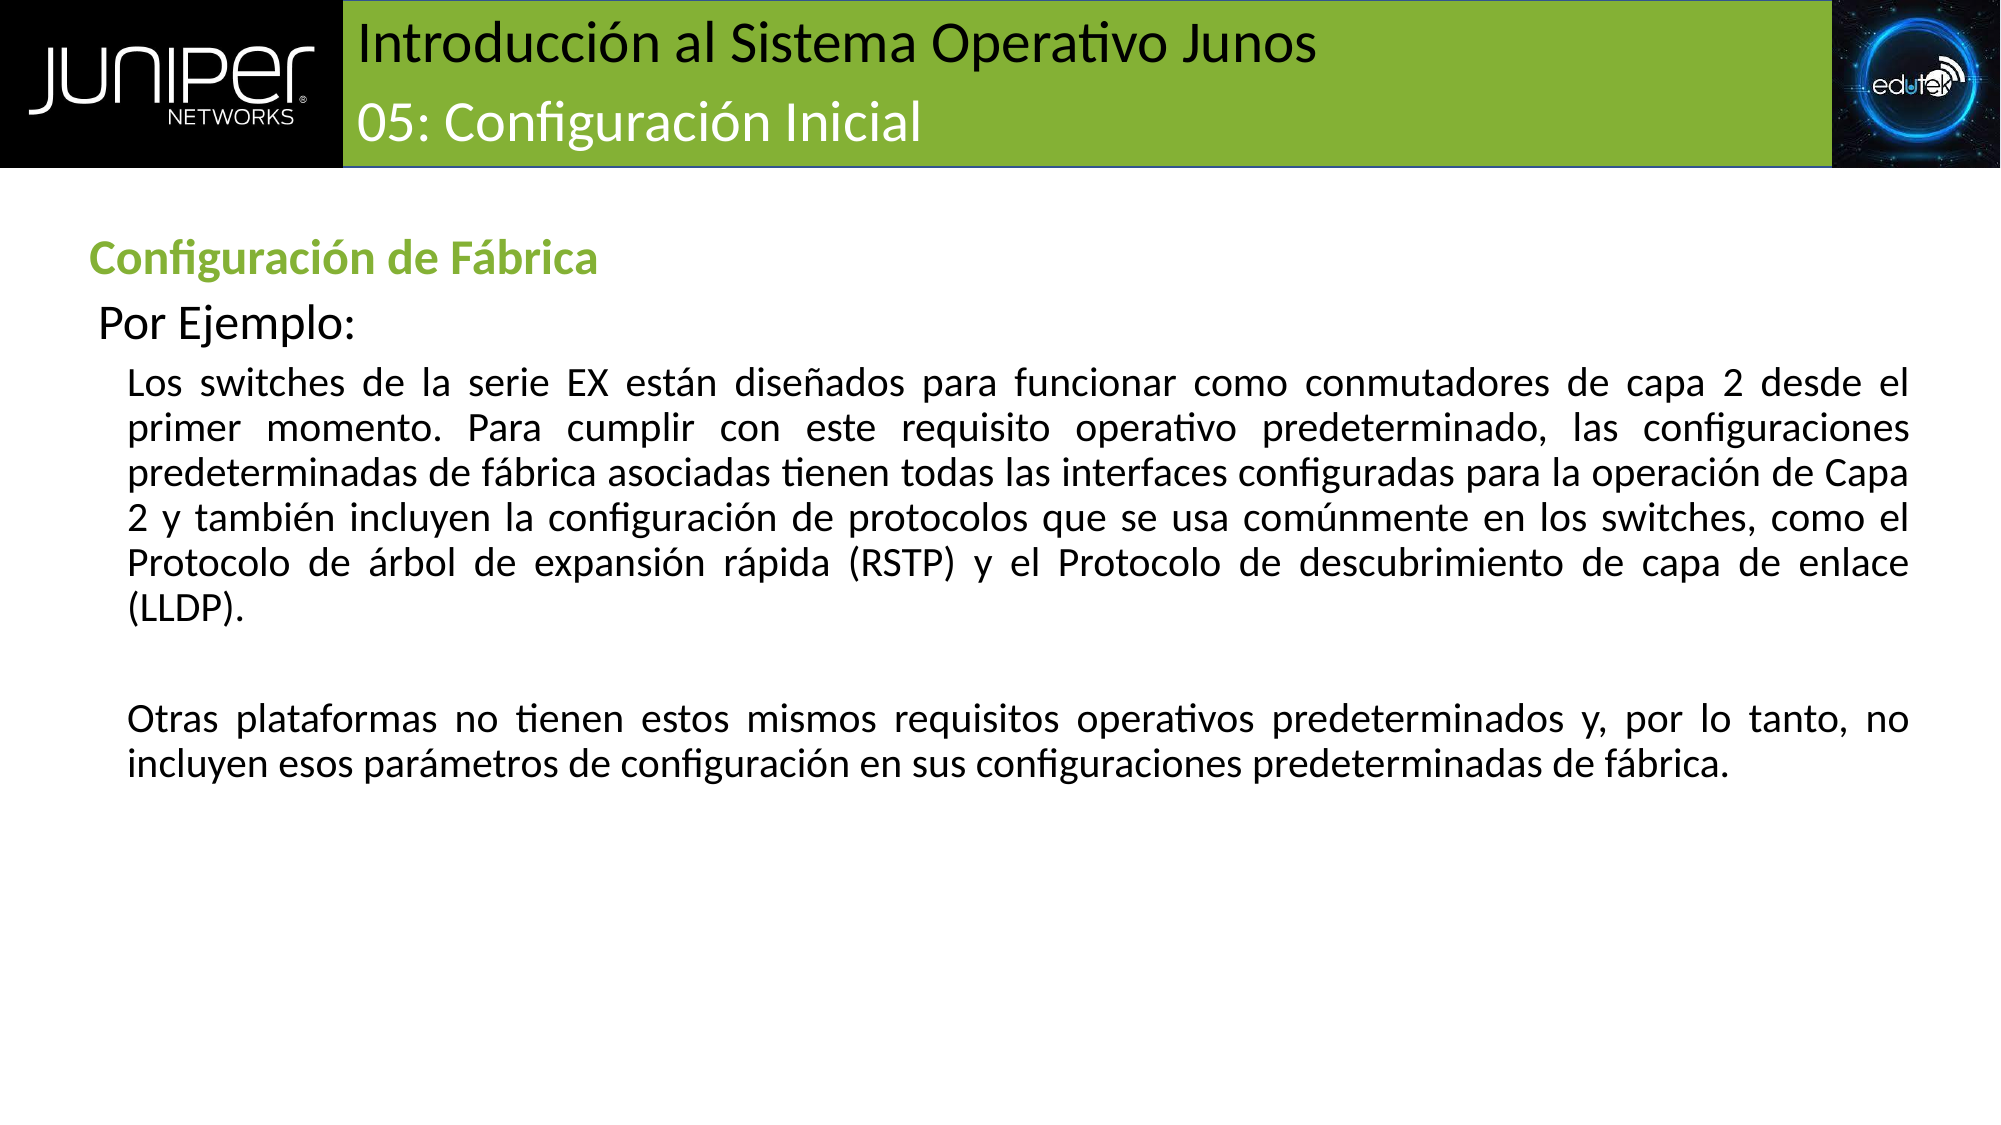

# Introducción al Sistema Operativo Junos
05: Configuración Inicial
Configuración de Fábrica
Por Ejemplo:
Los switches de la serie EX están diseñados para funcionar como conmutadores de capa 2 desde el primer momento. Para cumplir con este requisito operativo predeterminado, las configuraciones predeterminadas de fábrica asociadas tienen todas las interfaces configuradas para la operación de Capa 2 y también incluyen la configuración de protocolos que se usa comúnmente en los switches, como el Protocolo de árbol de expansión rápida (RSTP) y el Protocolo de descubrimiento de capa de enlace (LLDP).

Otras plataformas no tienen estos mismos requisitos operativos predeterminados y, por lo tanto, no incluyen esos parámetros de configuración en sus configuraciones predeterminadas de fábrica.